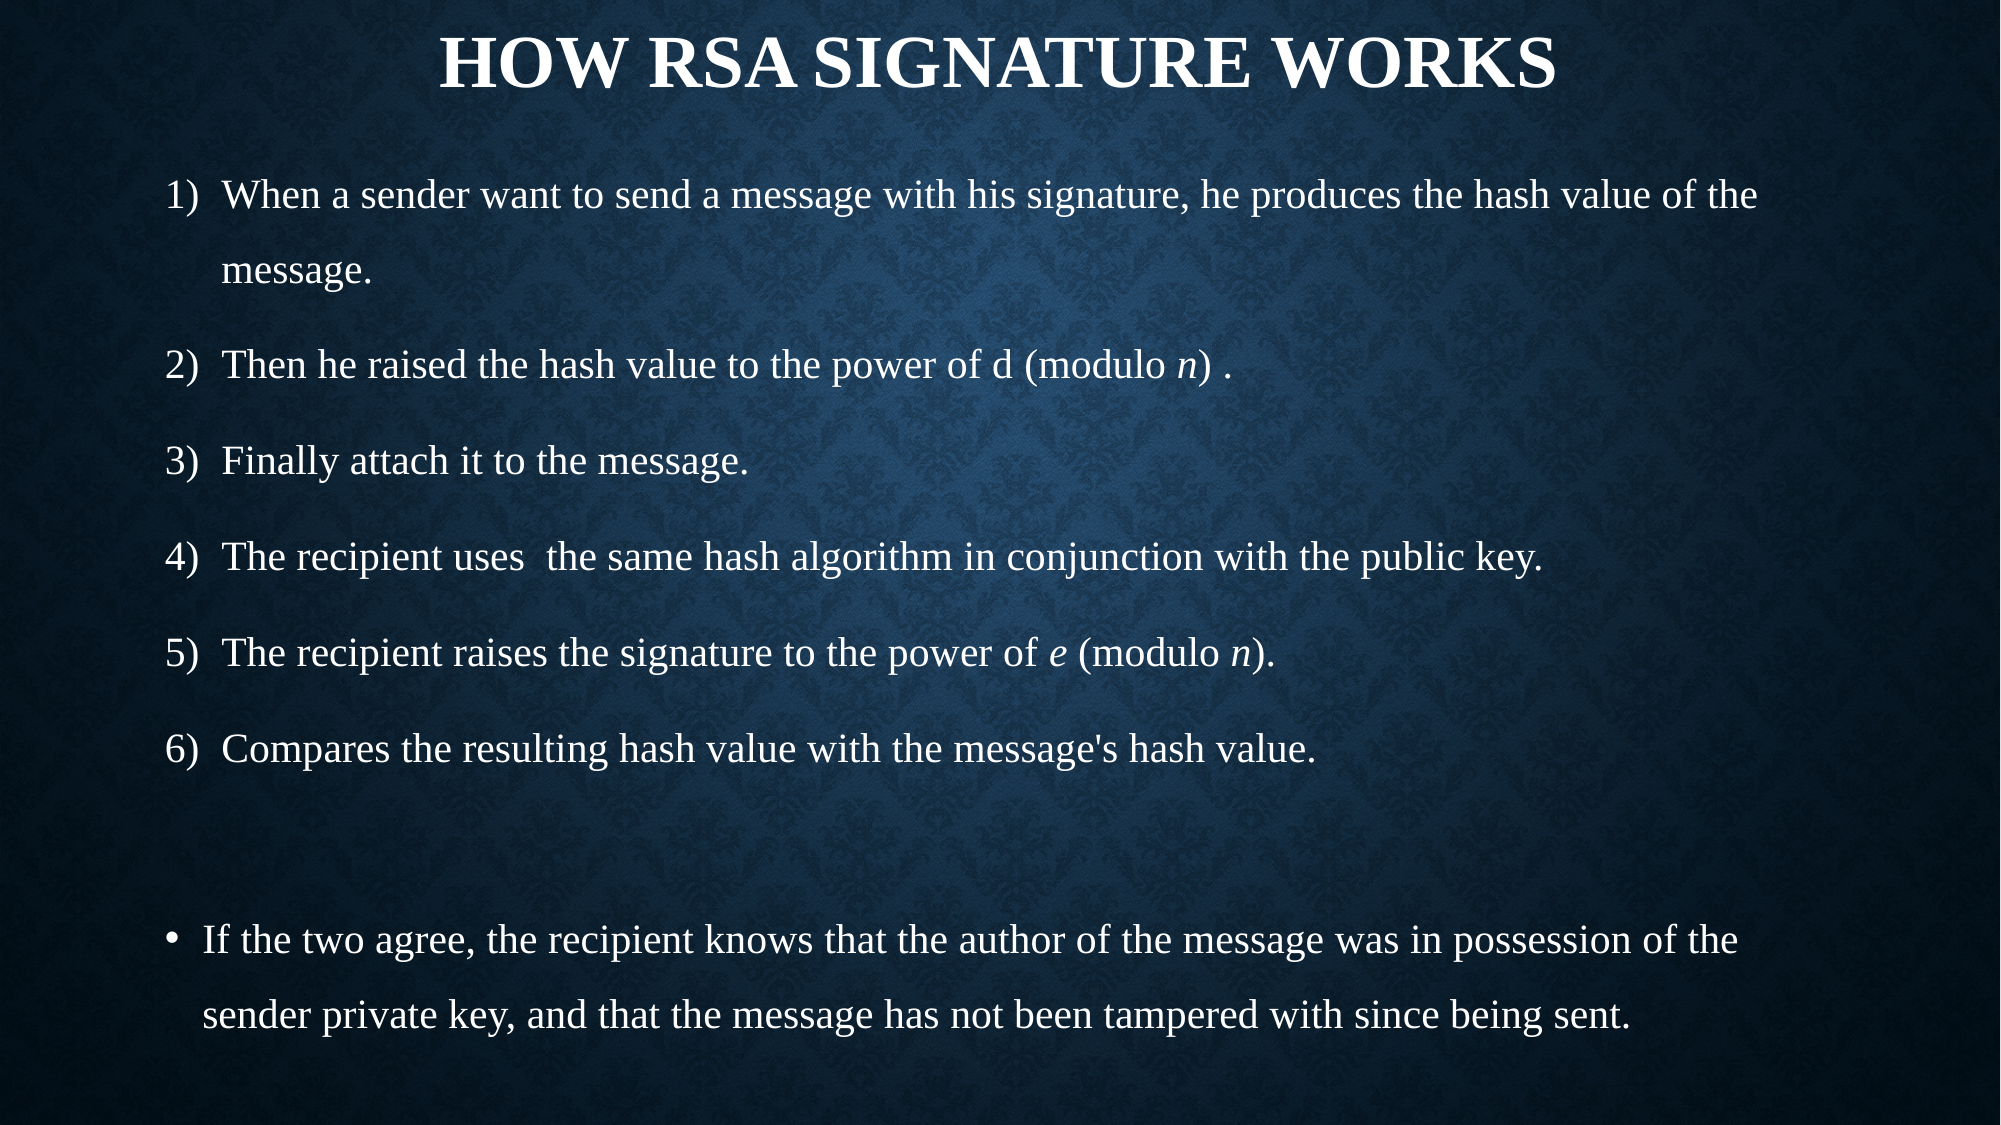

# How RSA Signature Works
When a sender want to send a message with his signature, he produces the hash value of the message.
Then he raised the hash value to the power of d (modulo n) .
Finally attach it to the message.
The recipient uses  the same hash algorithm in conjunction with the public key.
The recipient raises the signature to the power of e (modulo n).
Compares the resulting hash value with the message's hash value.

If the two agree, the recipient knows that the author of the message was in possession of the sender private key, and that the message has not been tampered with since being sent.